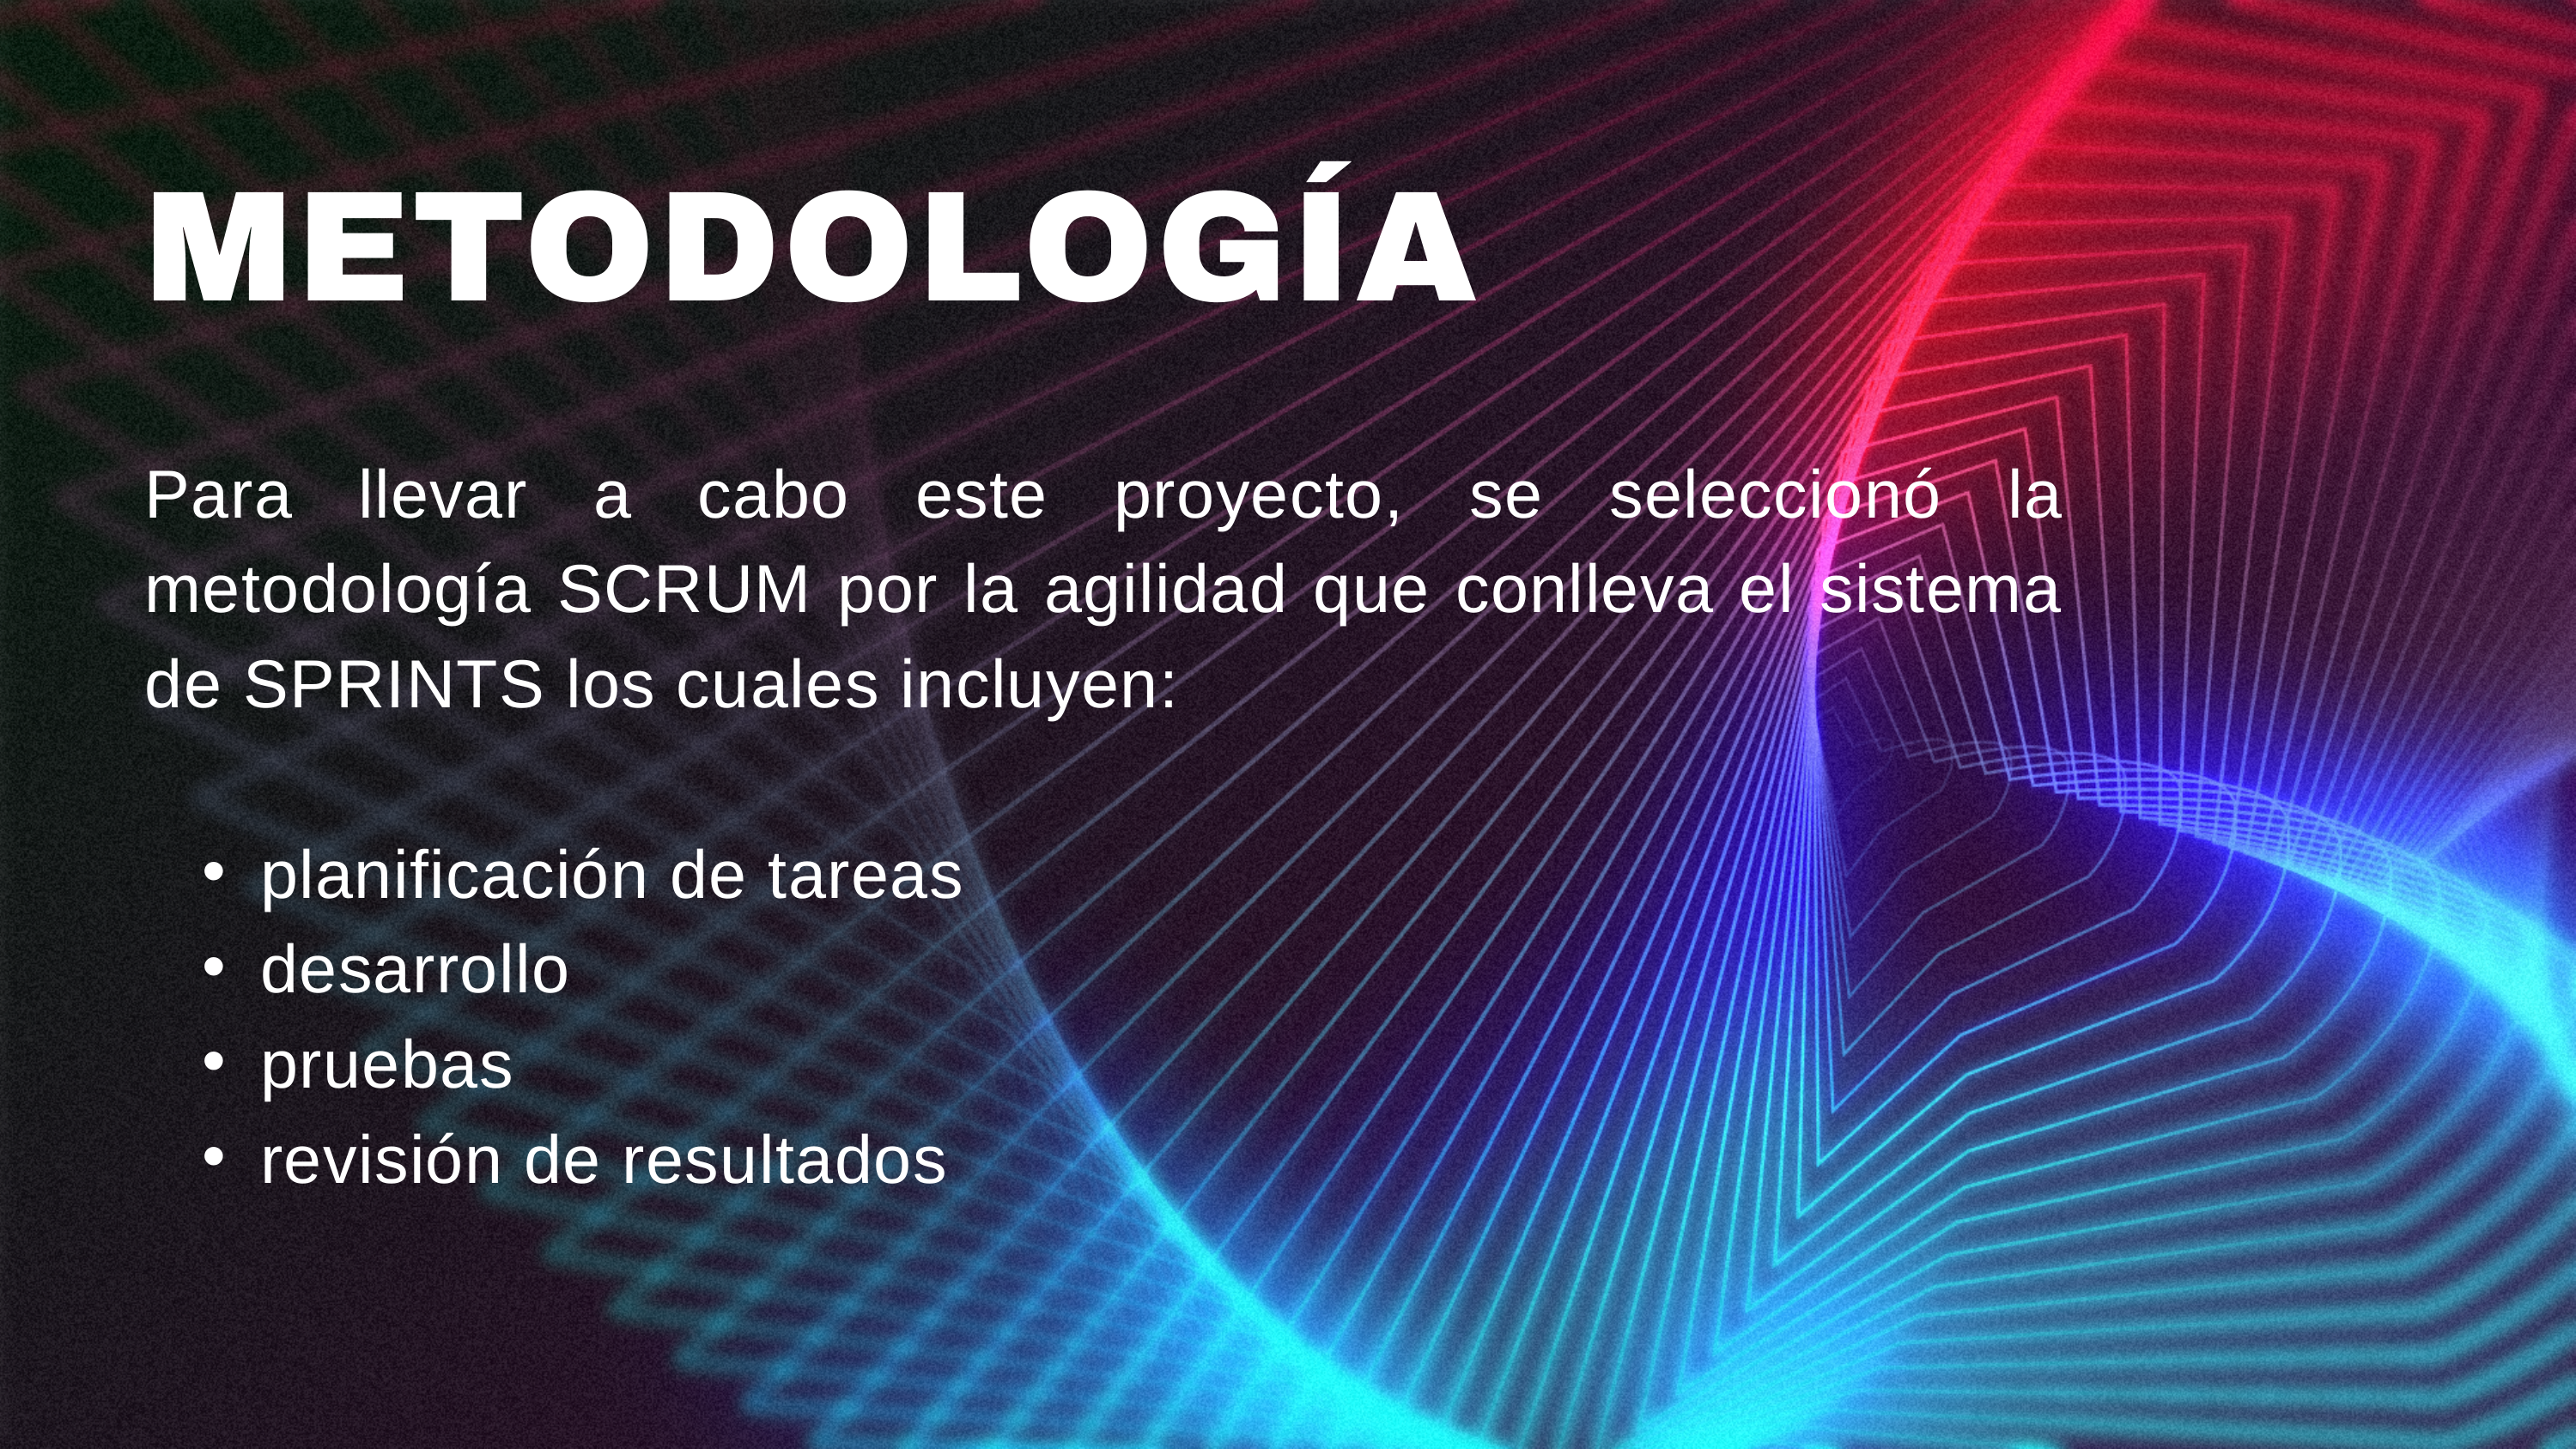

METODOLOGÍA
Para llevar a cabo este proyecto, se seleccionó la metodología SCRUM por la agilidad que conlleva el sistema de SPRINTS los cuales incluyen:

planificación de tareas
desarrollo
pruebas
revisión de resultados